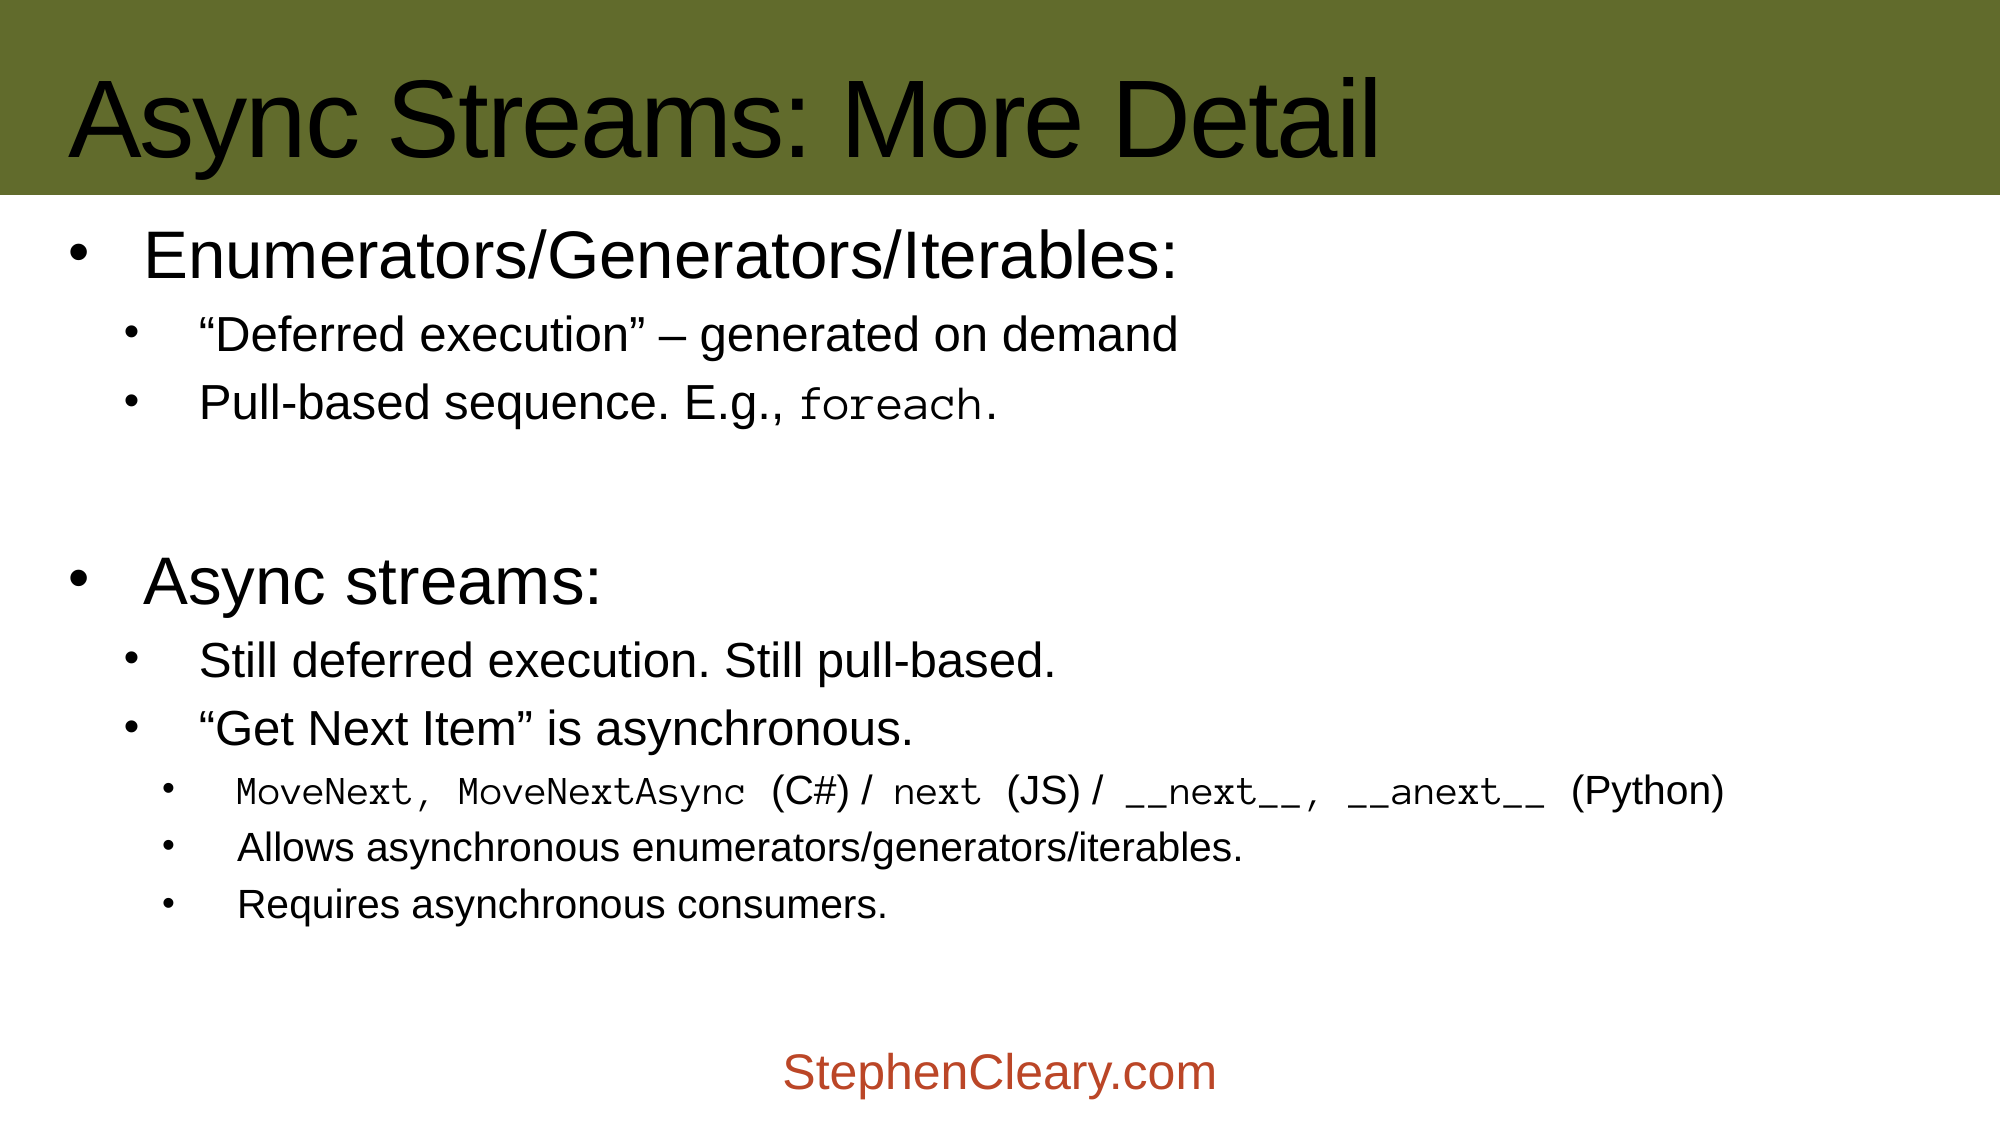

# Async Streams: More Detail
Enumerators/Generators/Iterables:
“Deferred execution” – generated on demand
Pull-based sequence. E.g., foreach.

Async streams:
Still deferred execution. Still pull-based.
“Get Next Item” is asynchronous.
MoveNext, MoveNextAsync (C#) / next (JS) / __next__, __anext__ (Python)
Allows asynchronous enumerators/generators/iterables.
Requires asynchronous consumers.